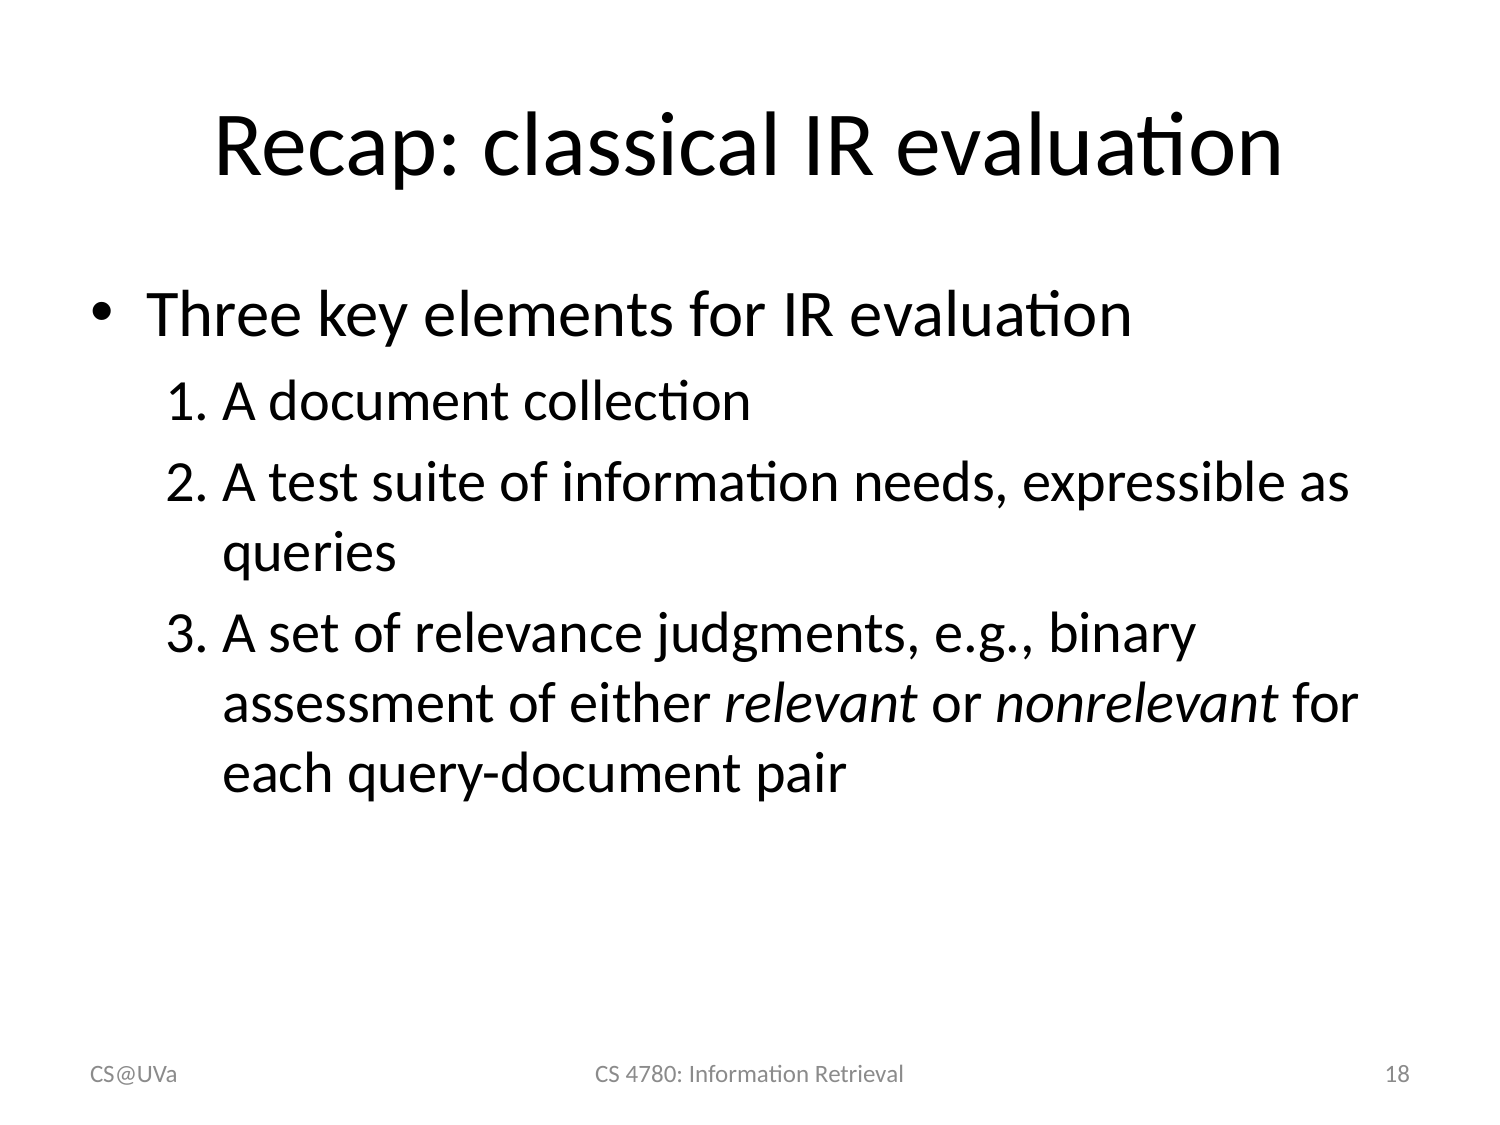

# Recap: classical IR evaluation
Three key elements for IR evaluation
A document collection
A test suite of information needs, expressible as queries
A set of relevance judgments, e.g., binary assessment of either relevant or nonrelevant for each query-document pair
CS@UVa
CS 4780: Information Retrieval
18